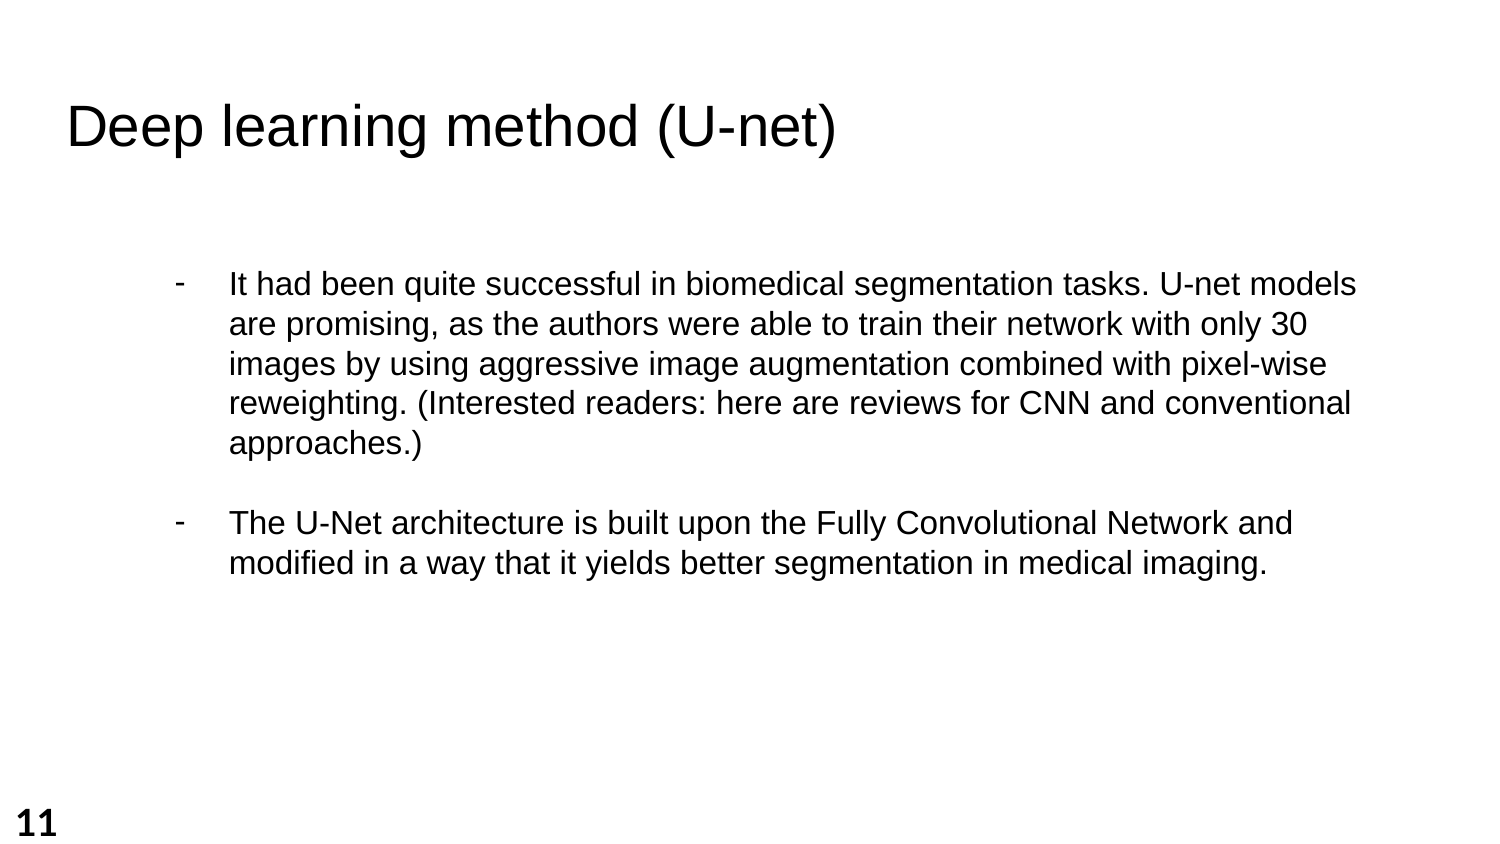

# Deep learning method (U-net)

It had been quite successful in biomedical segmentation tasks. U-net models are promising, as the authors were able to train their network with only 30 images by using aggressive image augmentation combined with pixel-wise reweighting. (Interested readers: here are reviews for CNN and conventional approaches.)

The U-Net architecture is built upon the Fully Convolutional Network and modified in a way that it yields better segmentation in medical imaging.

1
11